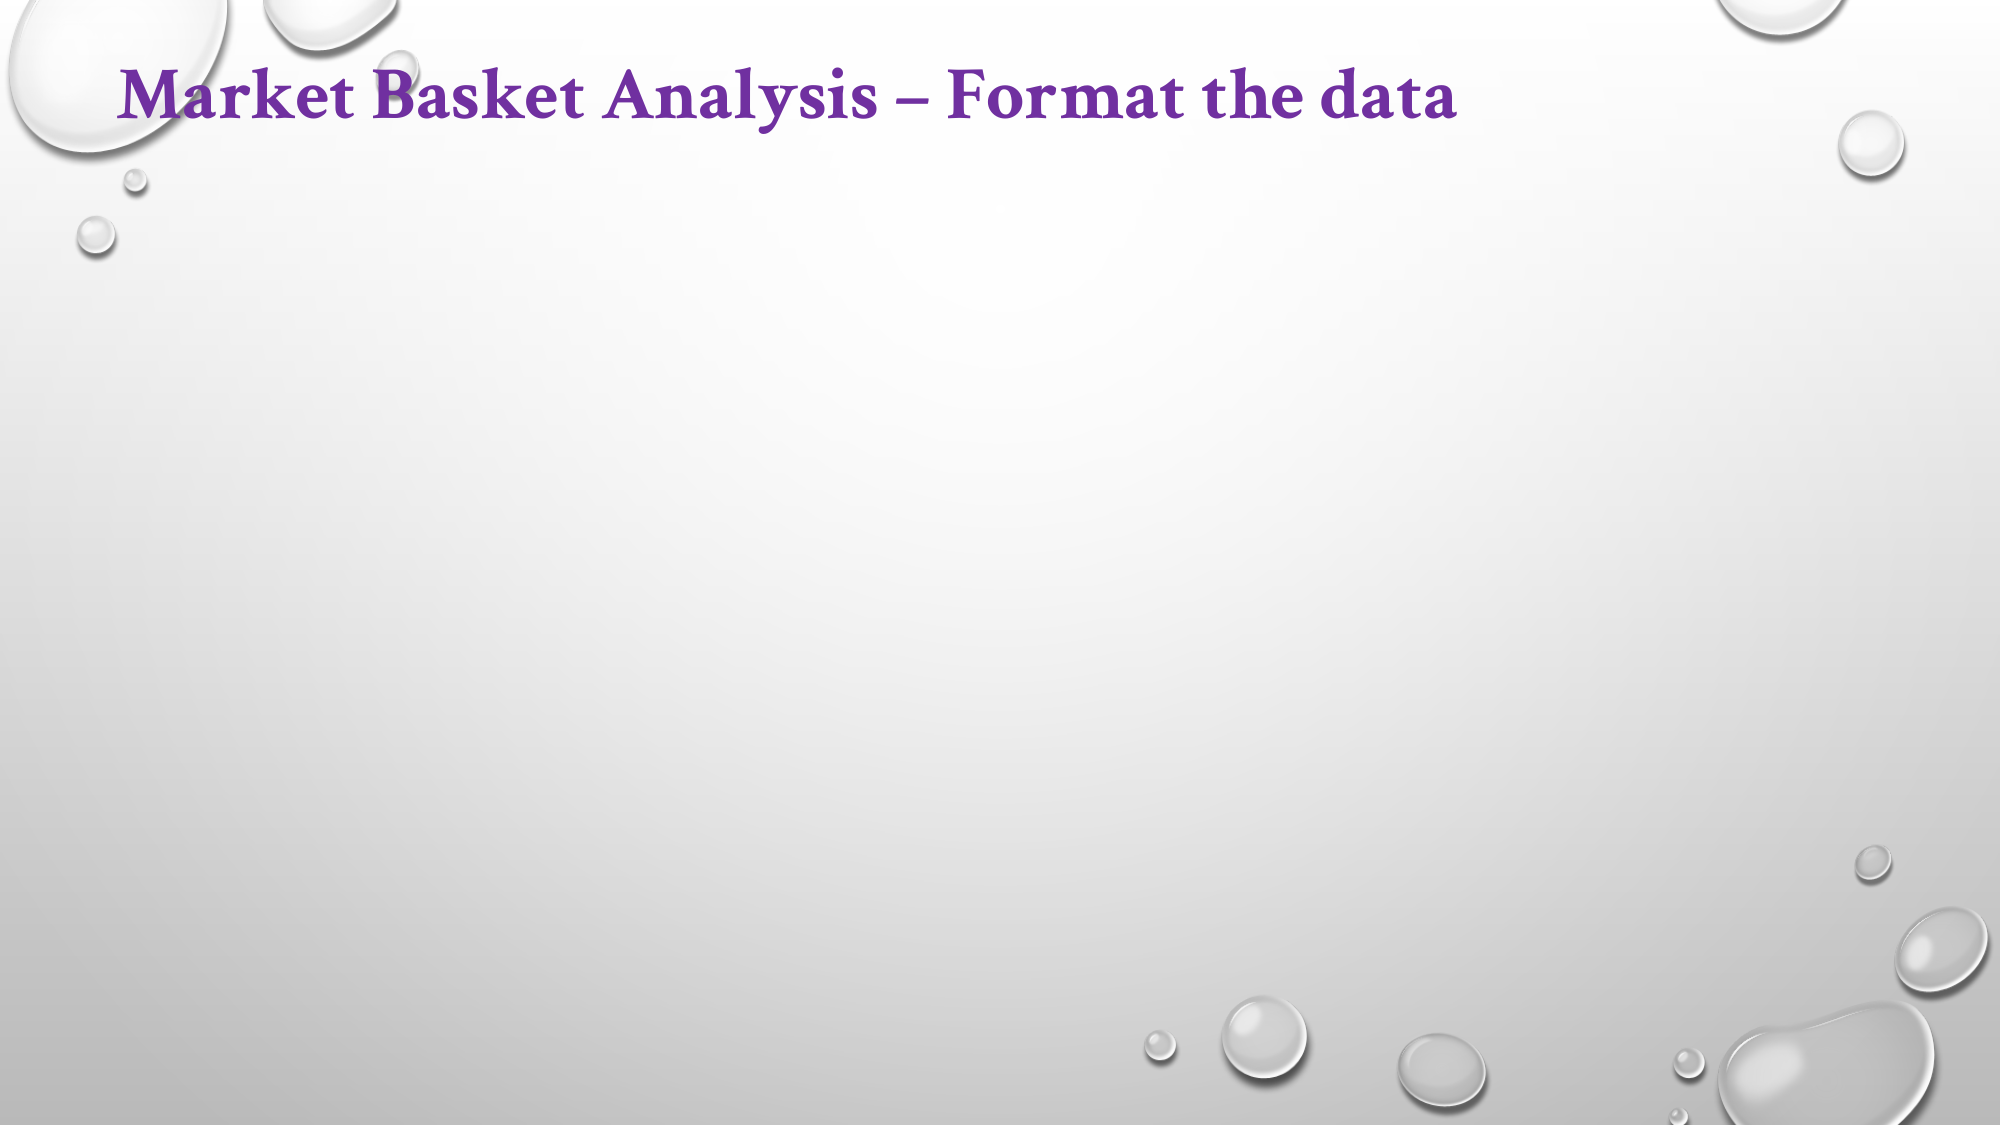

Market Basket Analysis – Format the data